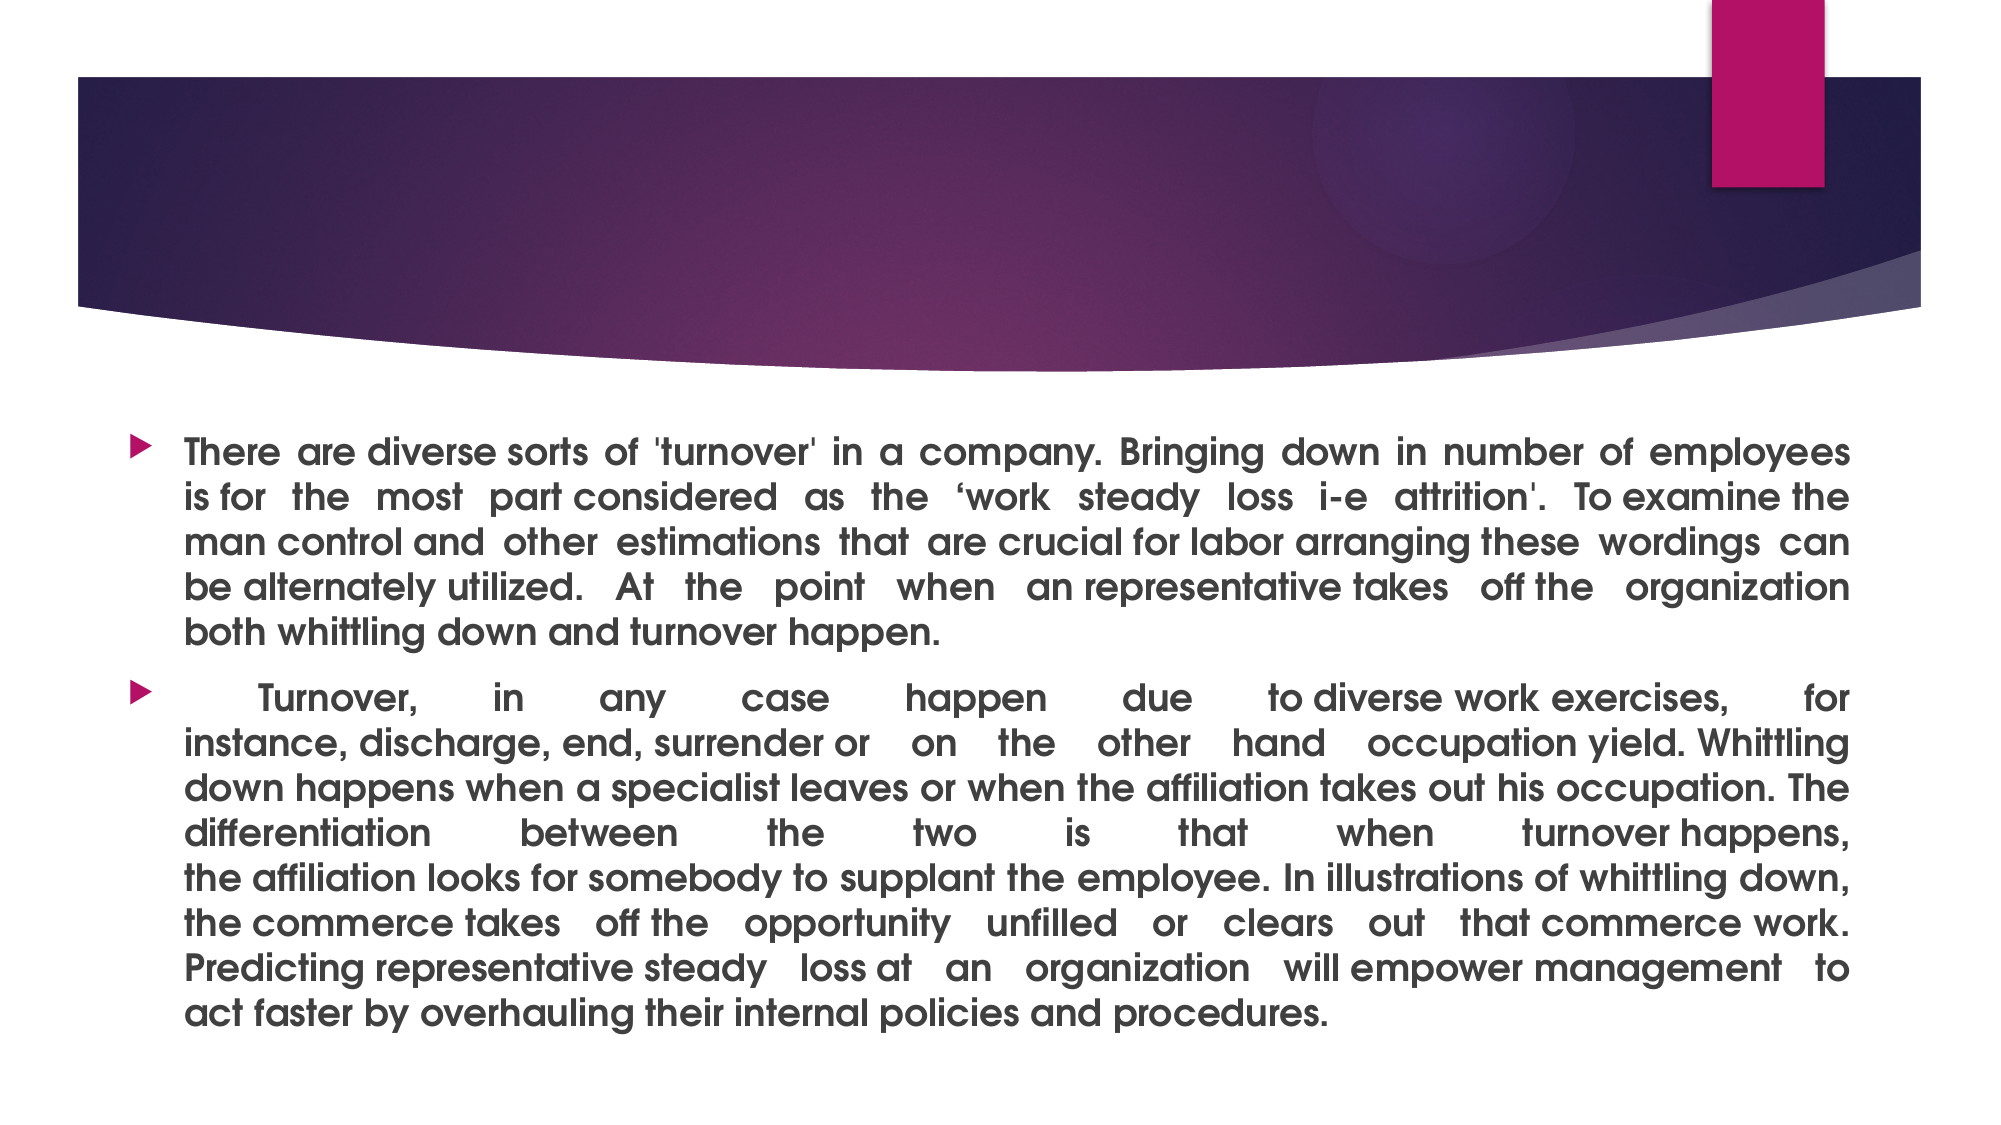

There are diverse sorts of 'turnover' in a company. Bringing down in number of employees is for the most part considered as the ‘work steady loss i-e attrition'. To examine the man control and other estimations that are crucial for labor arranging these wordings can be alternately utilized. At the point when an representative takes off the organization both whittling down and turnover happen.
 Turnover, in any case happen due to diverse work exercises, for instance, discharge, end, surrender or on the other hand occupation yield. Whittling down happens when a specialist leaves or when the affiliation takes out his occupation. The differentiation between the two is that when turnover happens, the affiliation looks for somebody to supplant the employee. In illustrations of whittling down, the commerce takes off the opportunity unfilled or clears out that commerce work. Predicting representative steady loss at an organization will empower management to act faster by overhauling their internal policies and procedures.